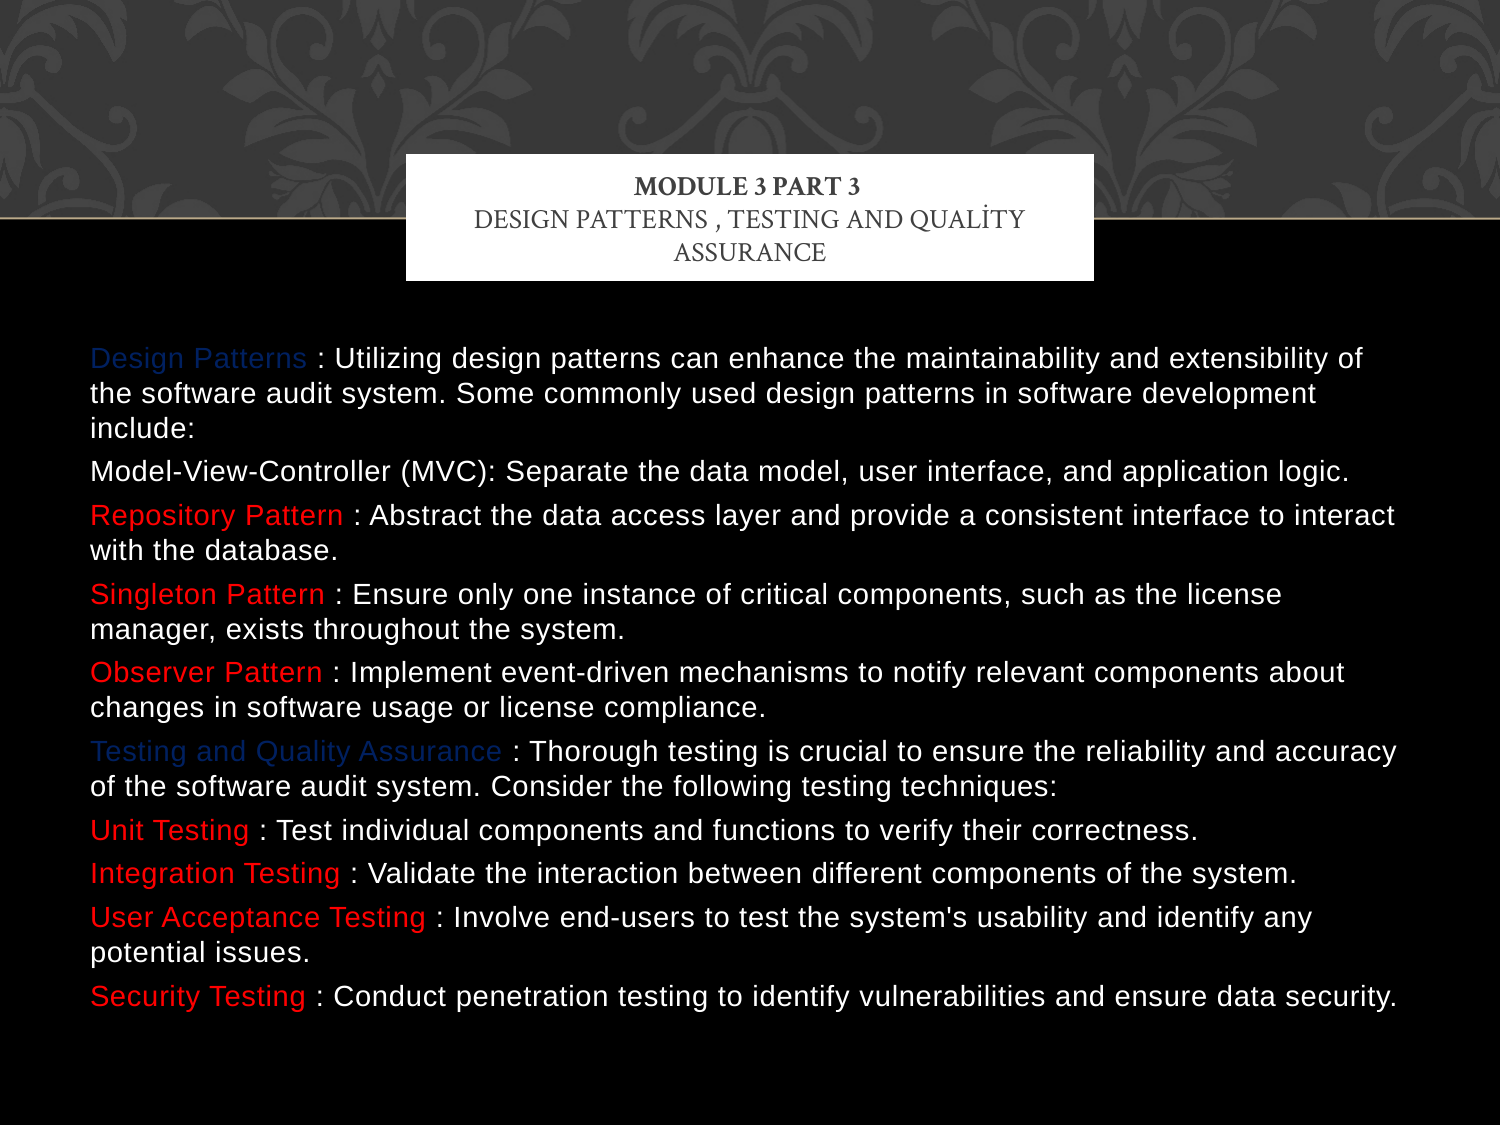

# MODULE 3 PART 3 Design Patterns , TESTING AND QUALİTY ASSURANCE
Design Patterns : Utilizing design patterns can enhance the maintainability and extensibility of the software audit system. Some commonly used design patterns in software development include:
Model-View-Controller (MVC): Separate the data model, user interface, and application logic.
Repository Pattern : Abstract the data access layer and provide a consistent interface to interact with the database.
Singleton Pattern : Ensure only one instance of critical components, such as the license manager, exists throughout the system.
Observer Pattern : Implement event-driven mechanisms to notify relevant components about changes in software usage or license compliance.
Testing and Quality Assurance : Thorough testing is crucial to ensure the reliability and accuracy of the software audit system. Consider the following testing techniques:
Unit Testing : Test individual components and functions to verify their correctness.
Integration Testing : Validate the interaction between different components of the system.
User Acceptance Testing : Involve end-users to test the system's usability and identify any potential issues.
Security Testing : Conduct penetration testing to identify vulnerabilities and ensure data security.